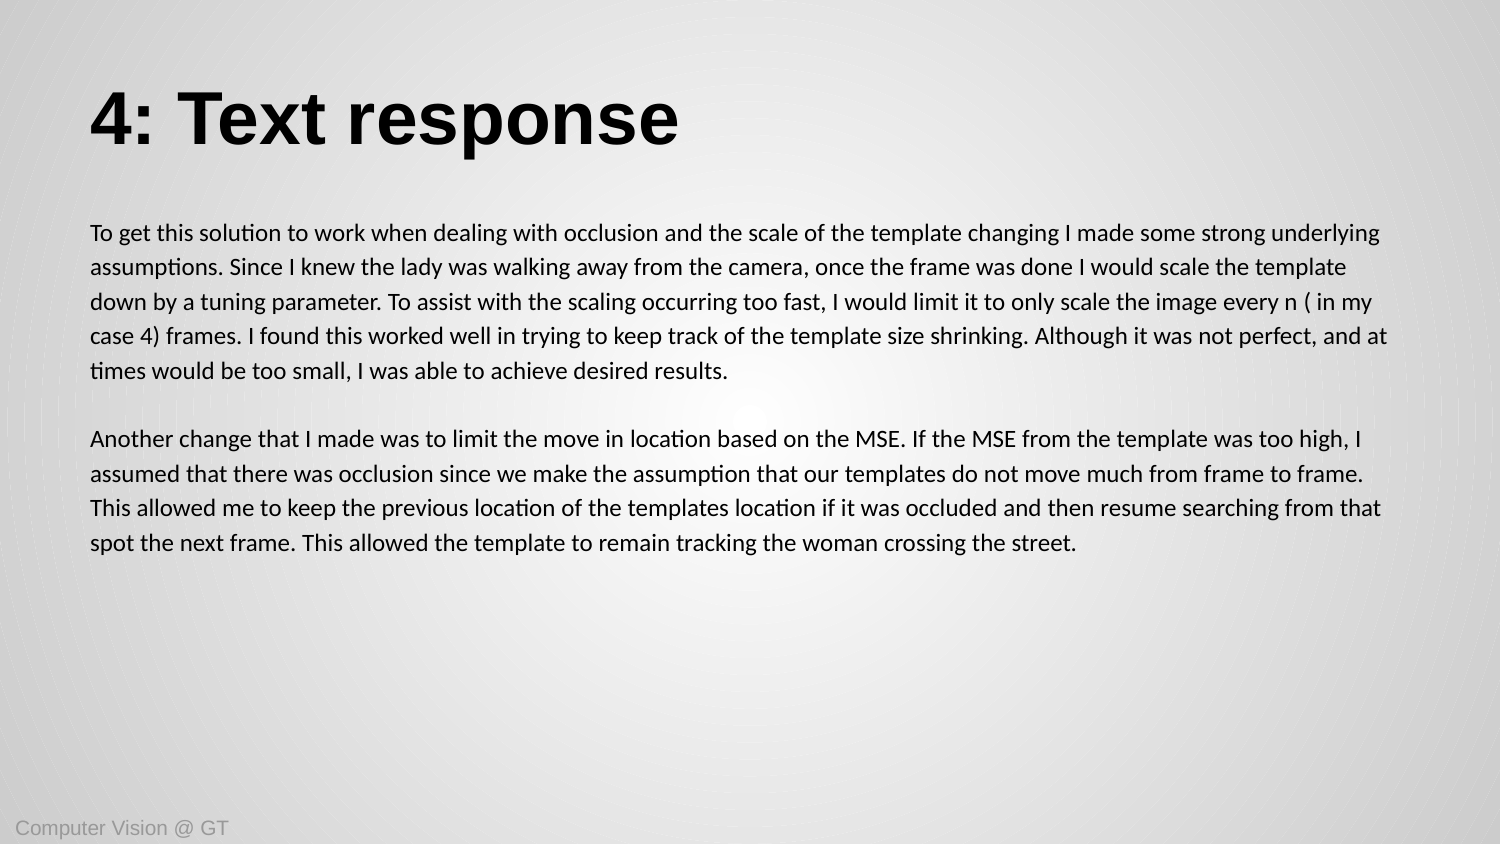

# 4: Text response
To get this solution to work when dealing with occlusion and the scale of the template changing I made some strong underlying assumptions. Since I knew the lady was walking away from the camera, once the frame was done I would scale the template down by a tuning parameter. To assist with the scaling occurring too fast, I would limit it to only scale the image every n ( in my case 4) frames. I found this worked well in trying to keep track of the template size shrinking. Although it was not perfect, and at times would be too small, I was able to achieve desired results.

Another change that I made was to limit the move in location based on the MSE. If the MSE from the template was too high, I assumed that there was occlusion since we make the assumption that our templates do not move much from frame to frame. This allowed me to keep the previous location of the templates location if it was occluded and then resume searching from that spot the next frame. This allowed the template to remain tracking the woman crossing the street.
Computer Vision @ GT